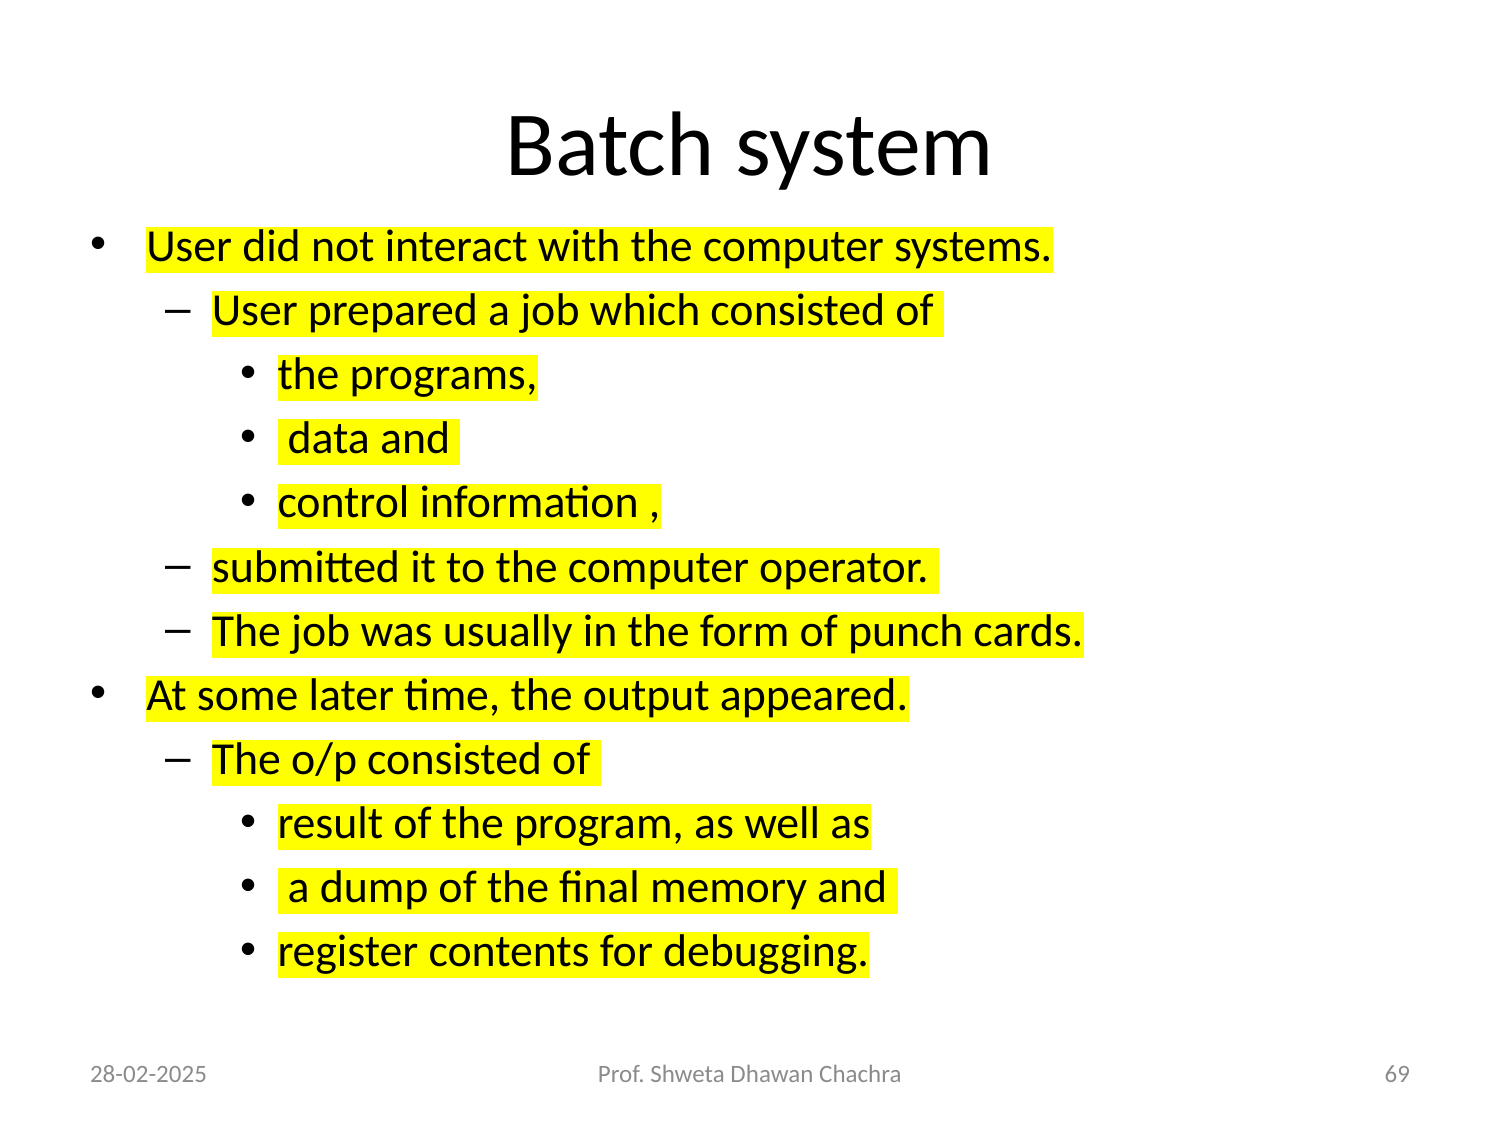

# Batch system
User did not interact with the computer systems.
User prepared a job which consisted of
the programs,
 data and
control information ,
submitted it to the computer operator.
The job was usually in the form of punch cards.
At some later time, the output appeared.
The o/p consisted of
result of the program, as well as
 a dump of the final memory and
register contents for debugging.
28-02-2025
Prof. Shweta Dhawan Chachra
69